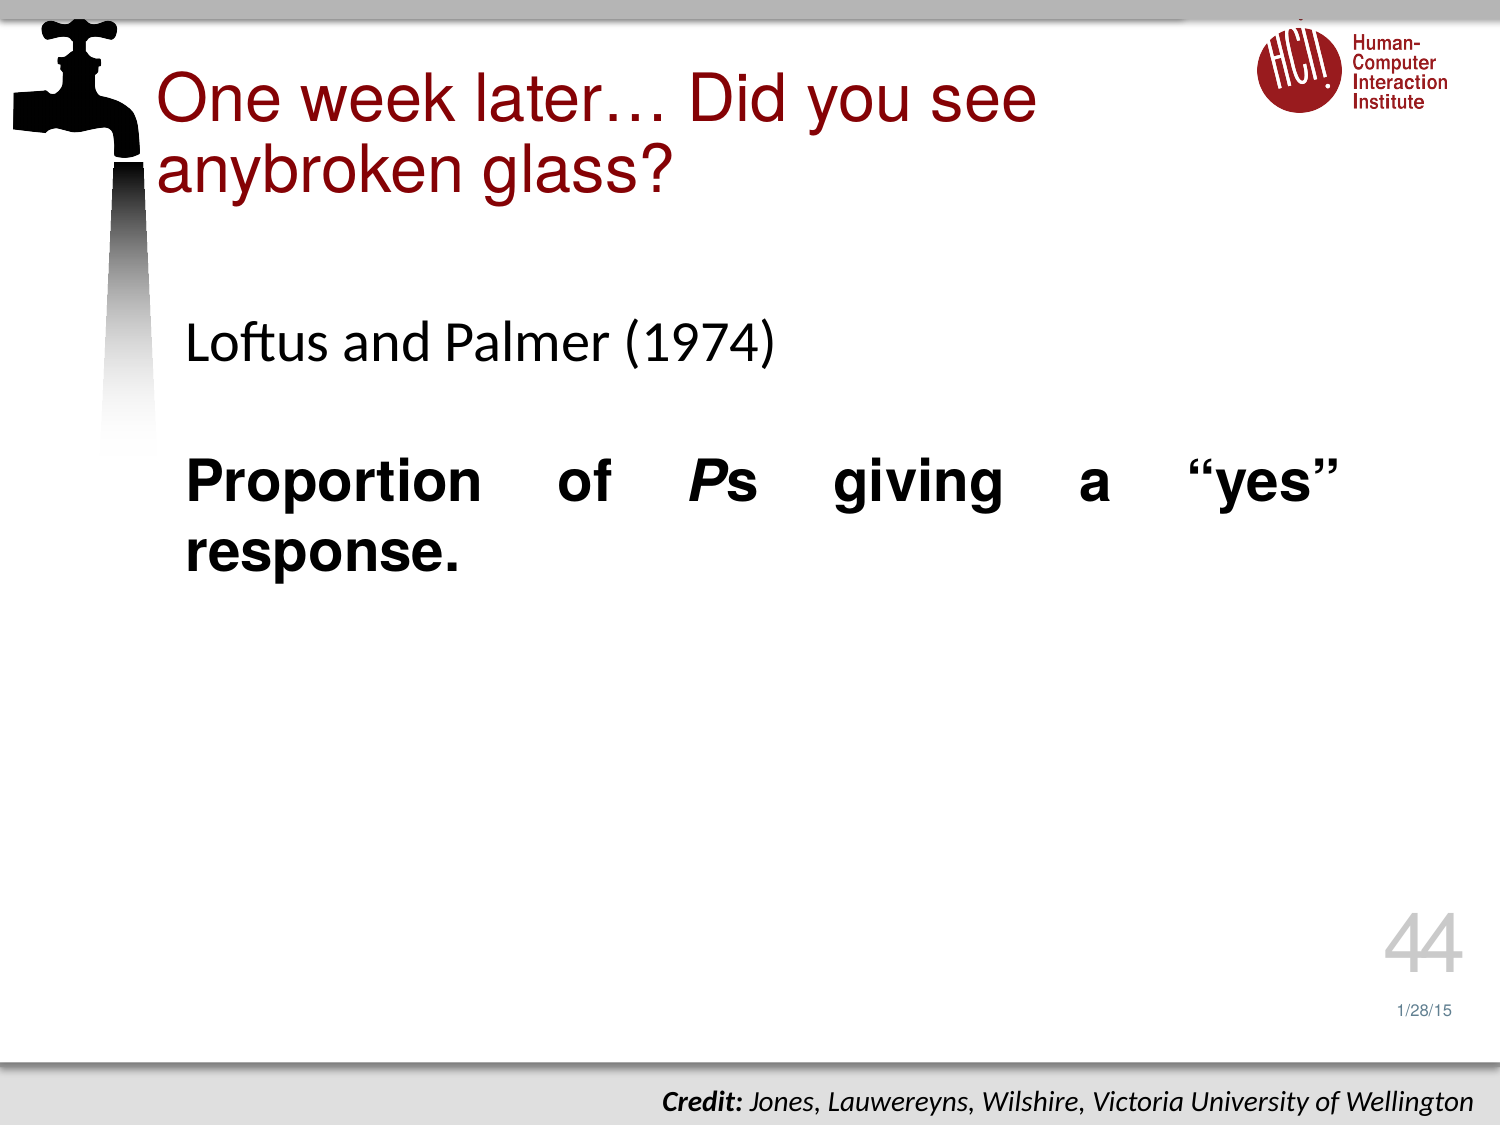

# One week later… Did you see anybroken glass?
Loftus and Palmer (1974)

Proportion of Ps giving a “yes” response.

44
1/28/15
Credit: Jones, Lauwereyns, Wilshire, Victoria University of Wellington